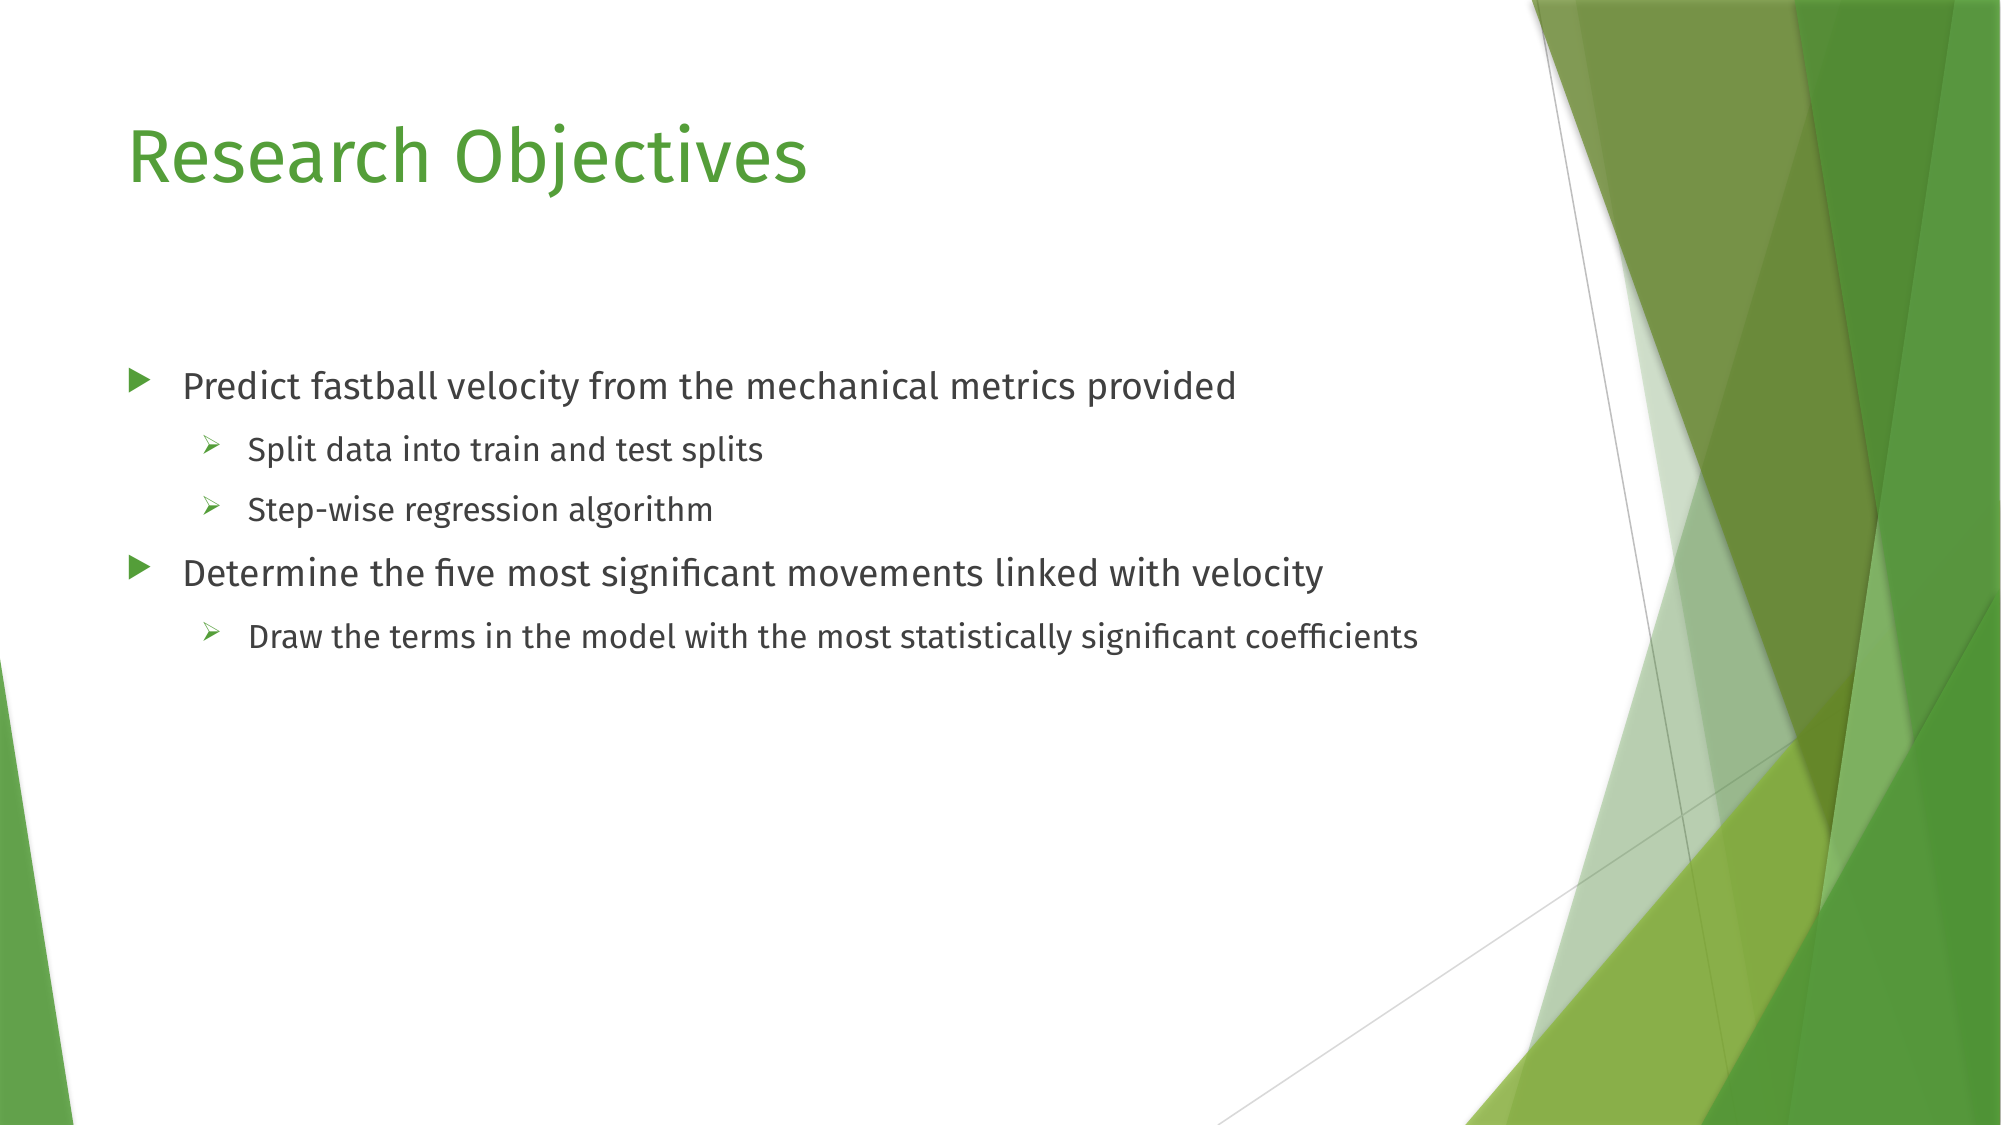

# Research Objectives
Predict fastball velocity from the mechanical metrics provided
Split data into train and test splits
Step-wise regression algorithm
Determine the five most significant movements linked with velocity
Draw the terms in the model with the most statistically significant coefficients